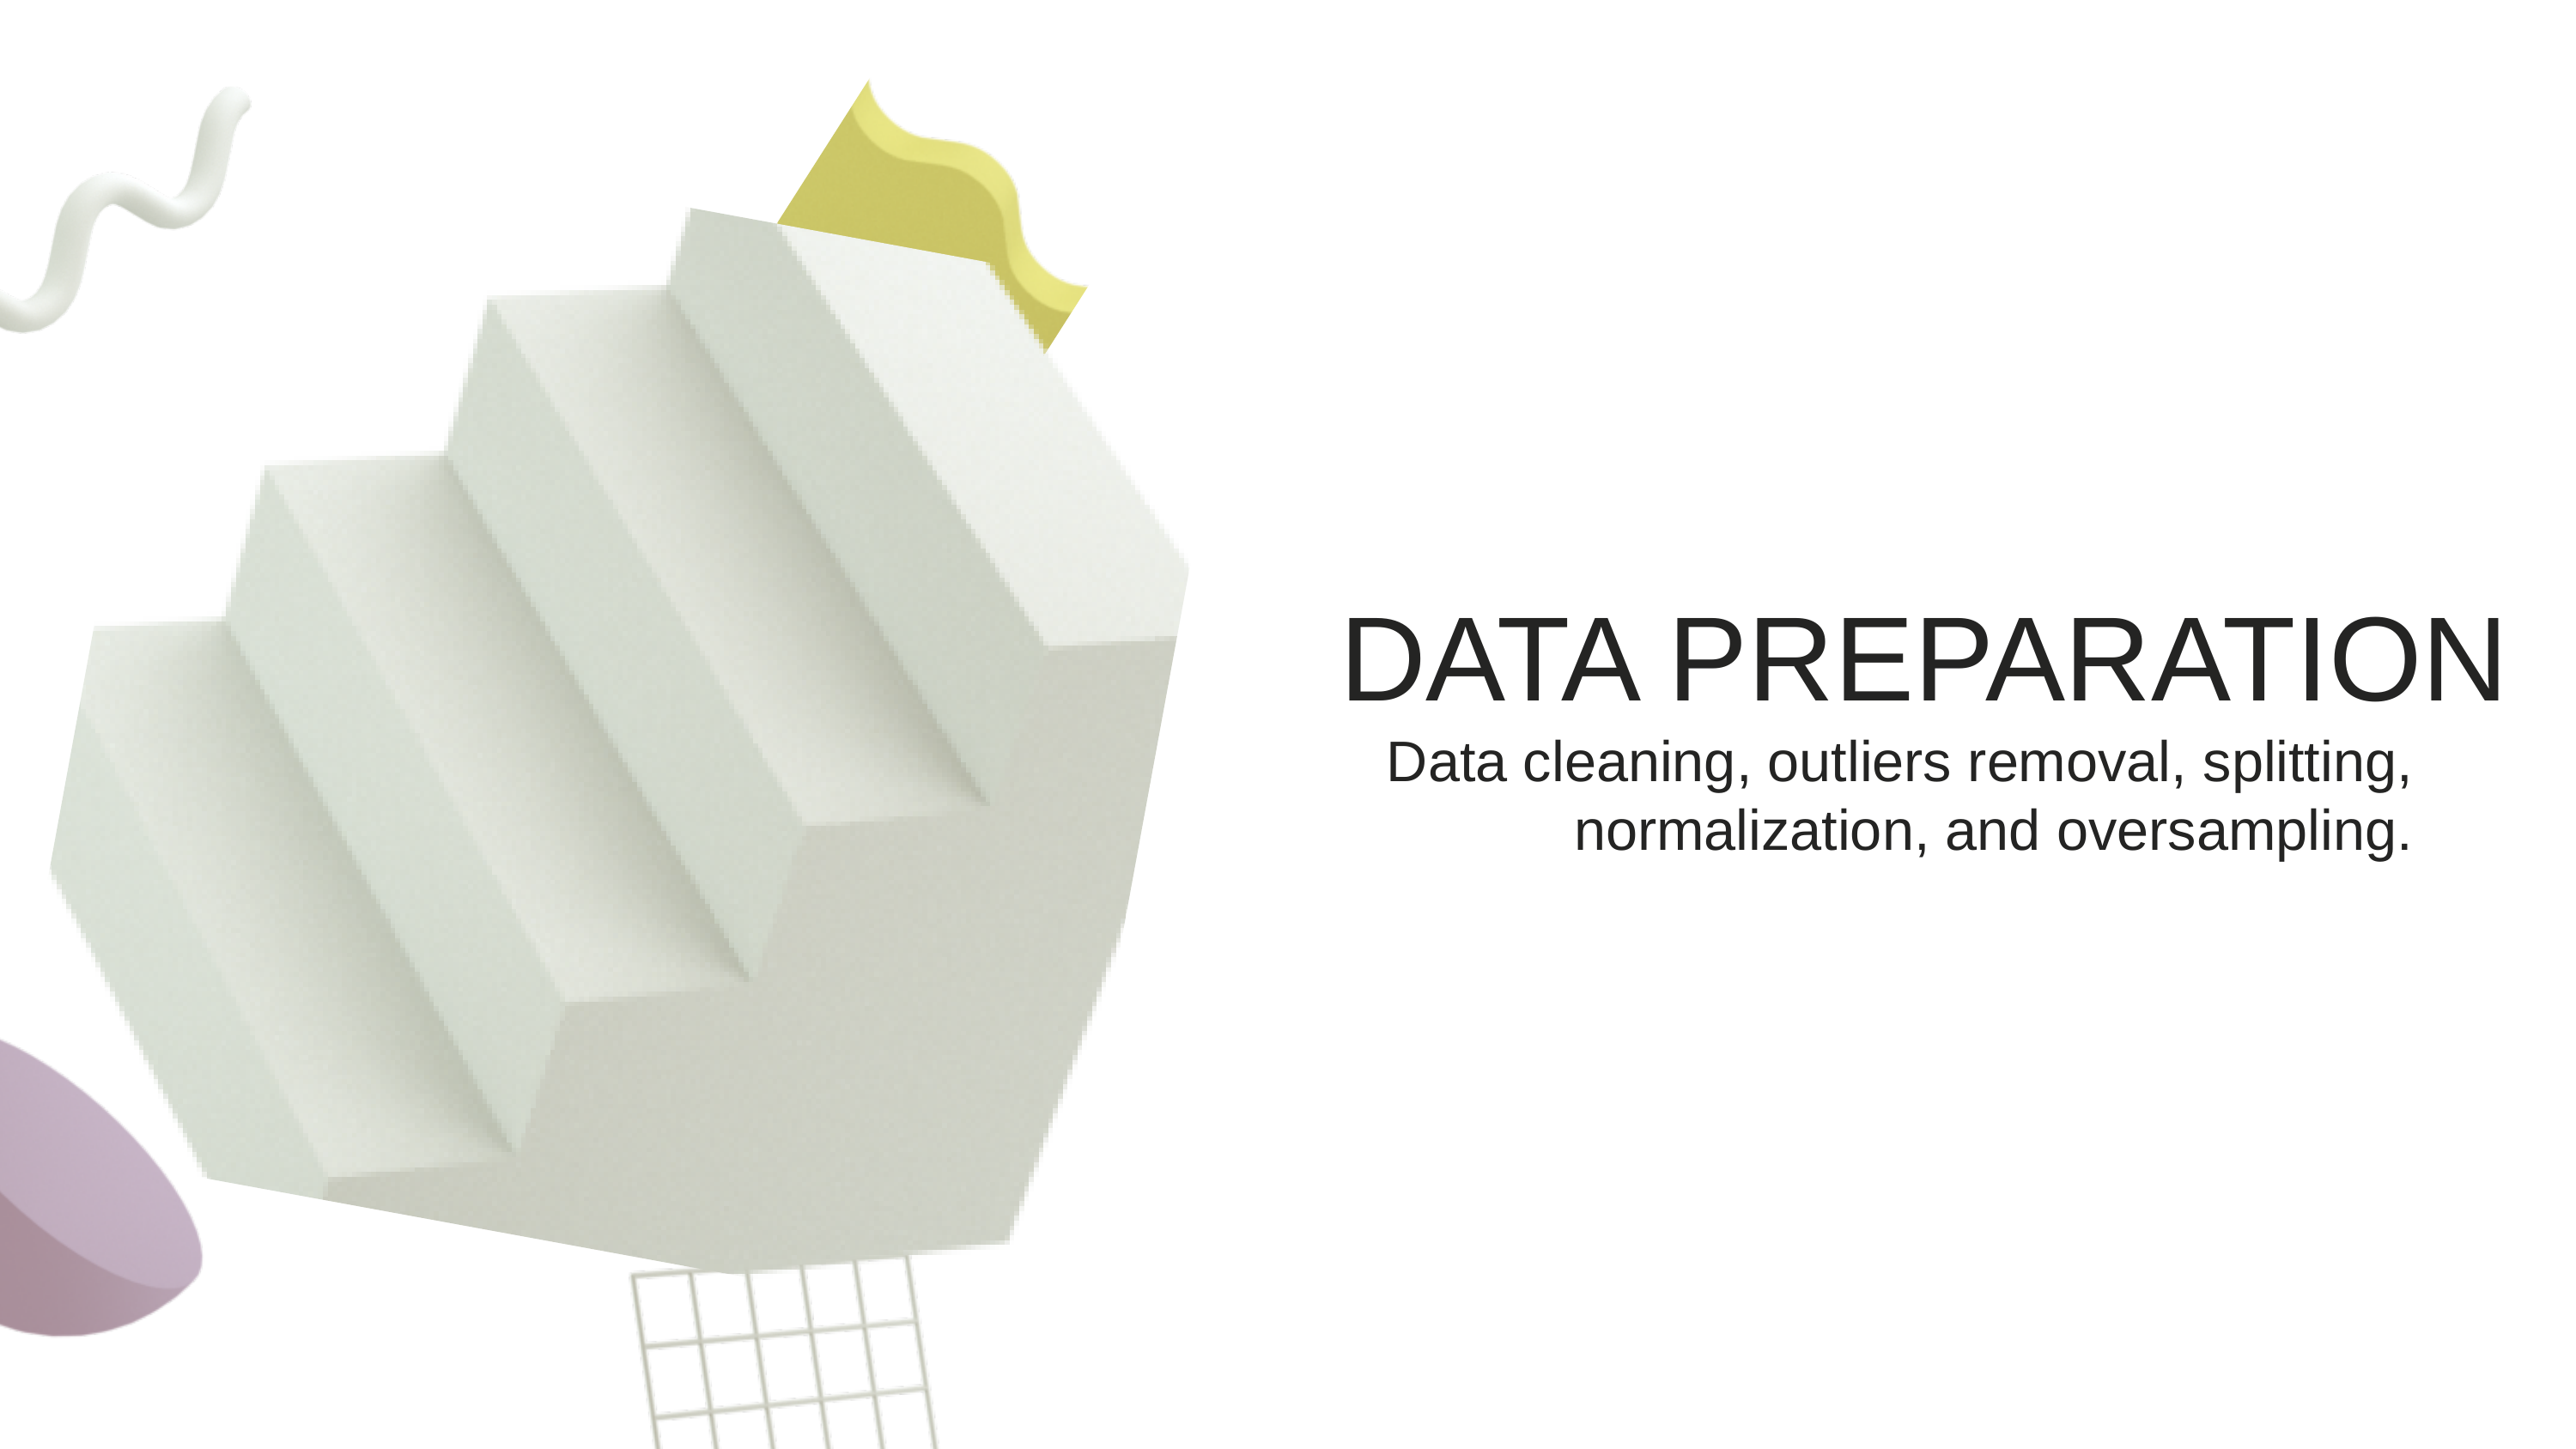

DATA PREPARATION
Data cleaning, outliers removal, splitting, normalization, and oversampling.